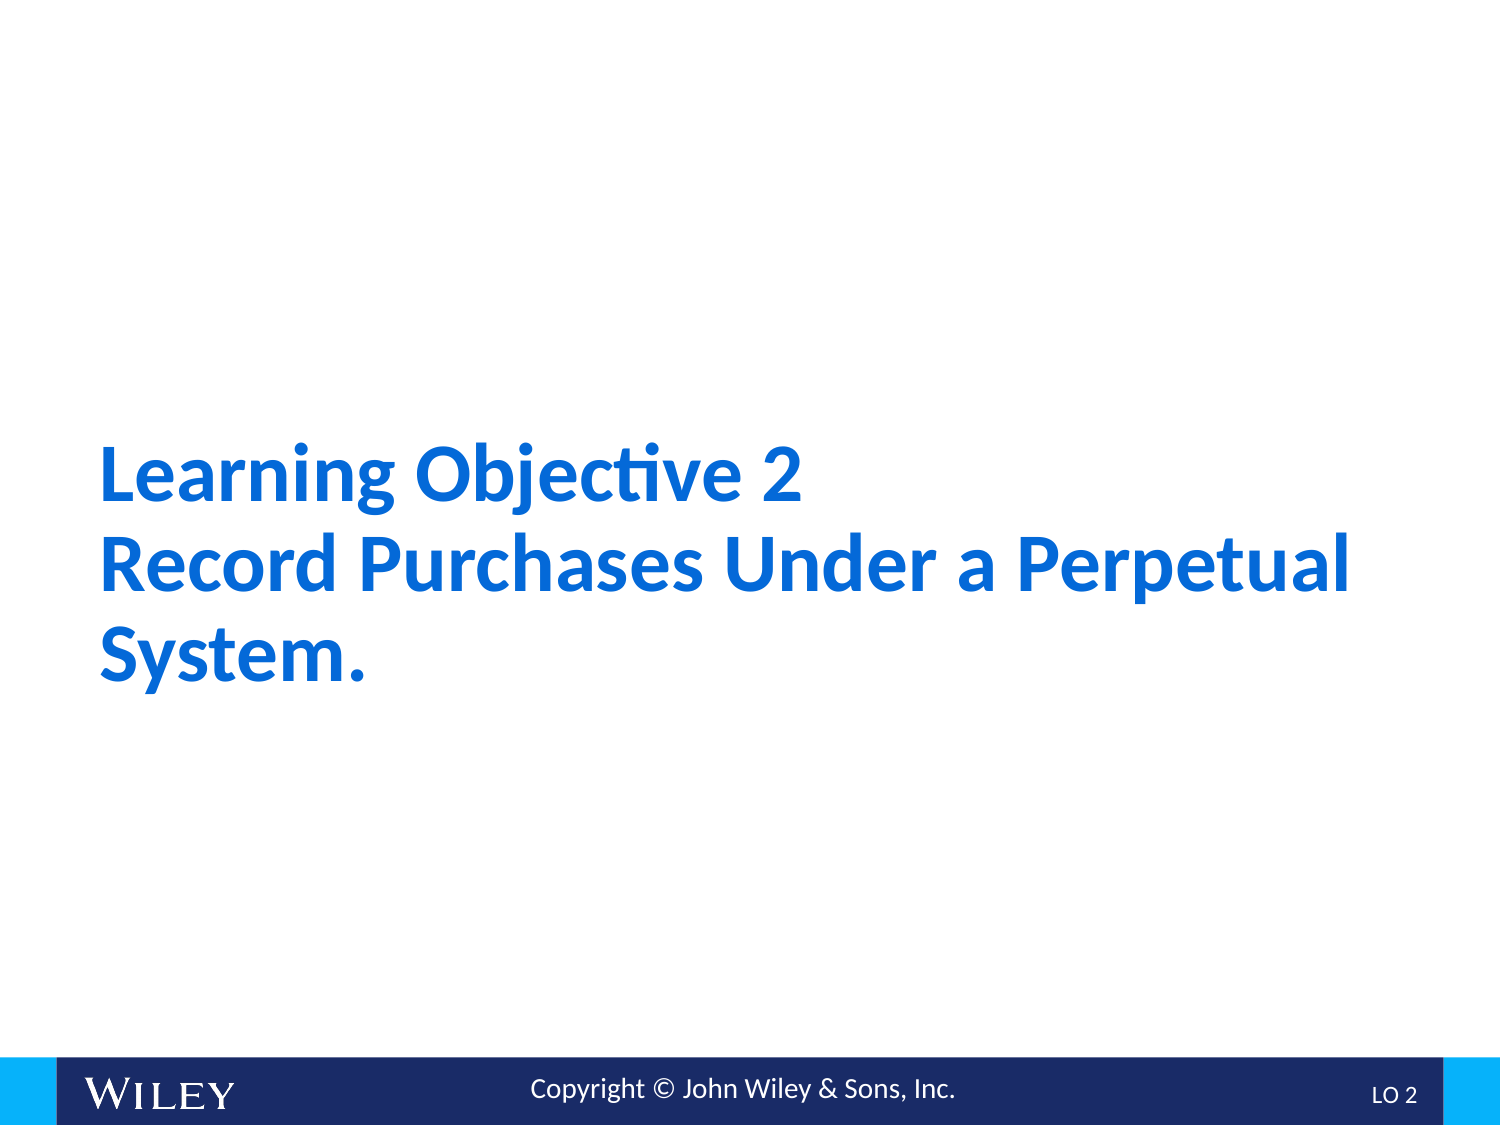

# Learning Objective 2 Record Purchases Under a Perpetual System.
L O 2